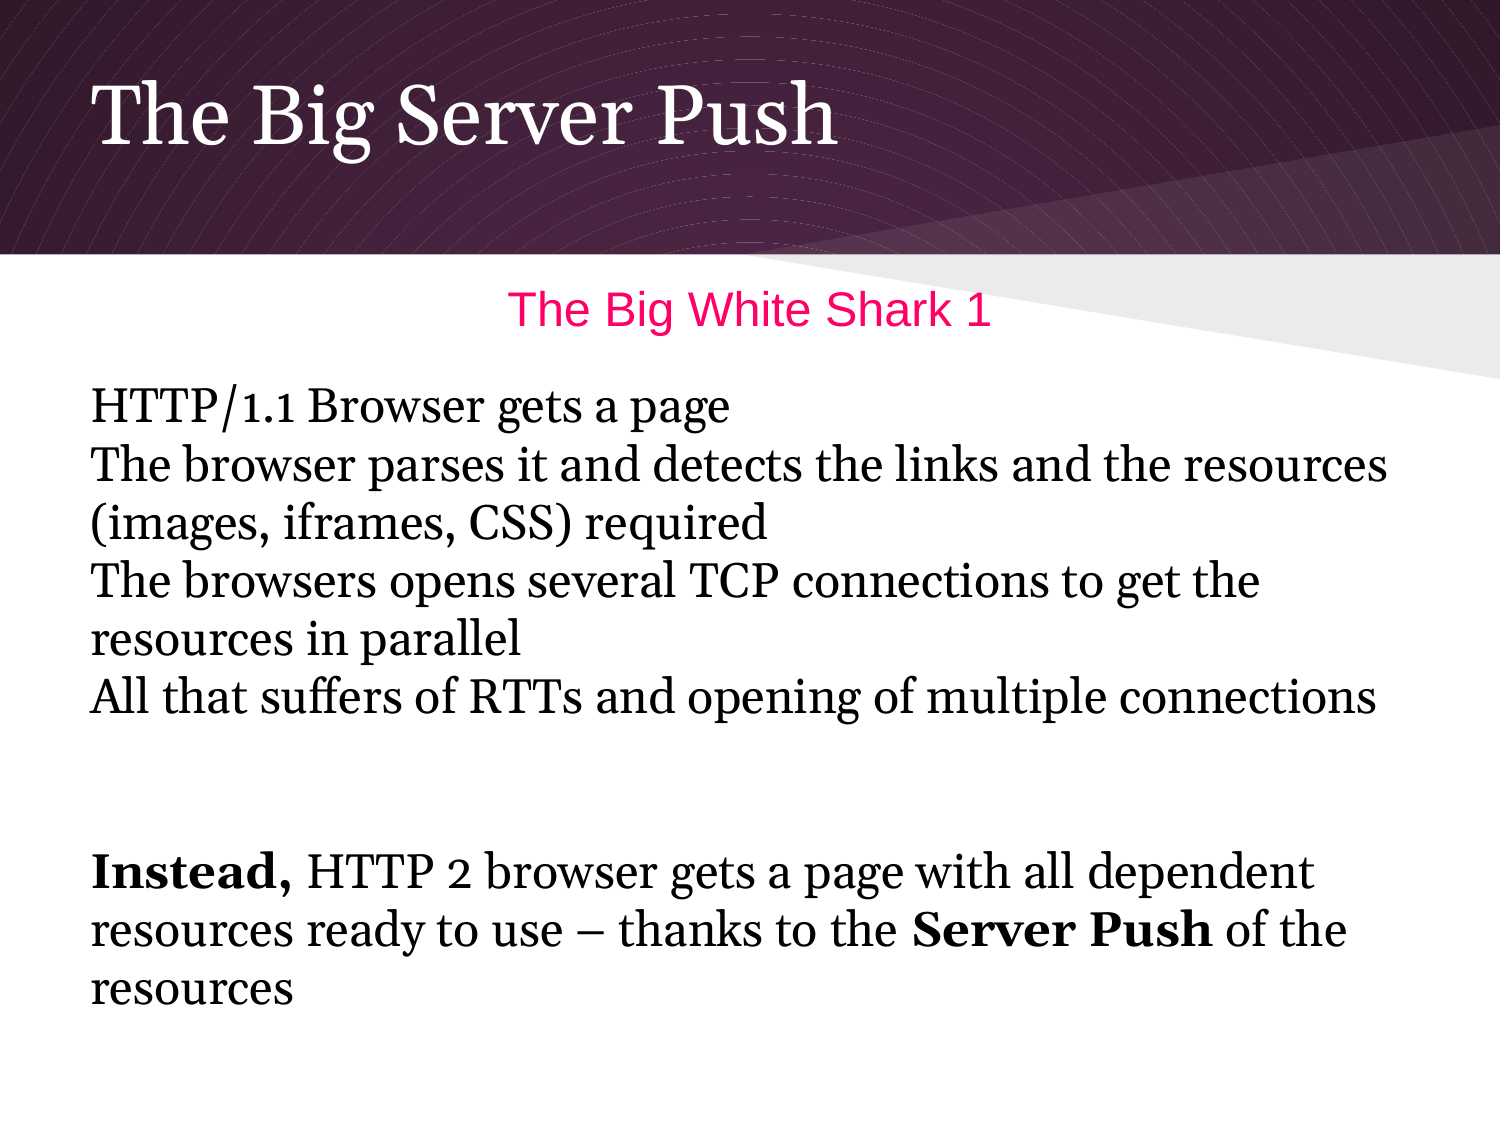

# The Big Server Push
The Big White Shark 1

HTTP/1.1 Browser gets a page
The browser parses it and detects the links and the resources (images, iframes, CSS) required
The browsers opens several TCP connections to get the resources in parallel
All that suffers of RTTs and opening of multiple connections

Instead, HTTP 2 browser gets a page with all dependent resources ready to use – thanks to the Server Push of the resources